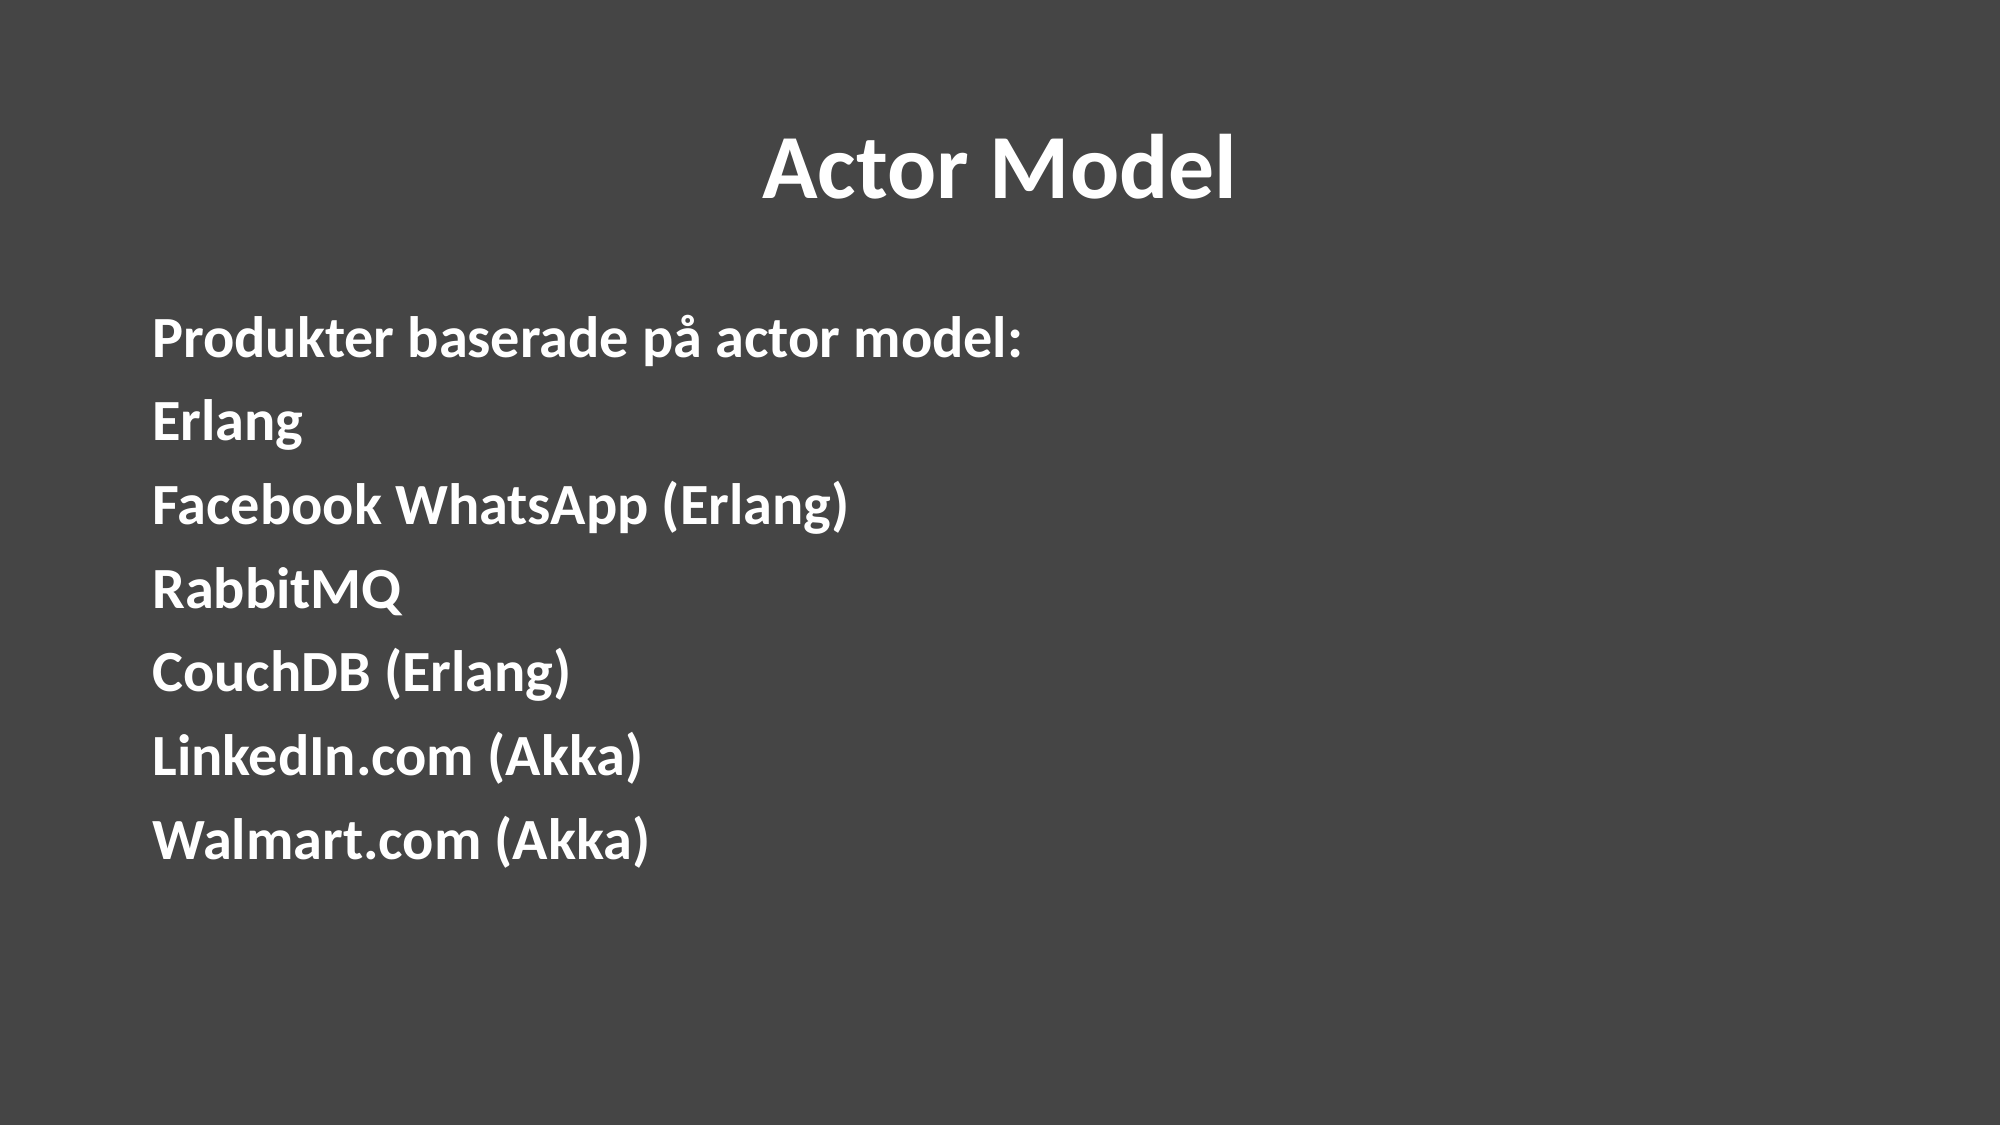

# Actor Model
Produkter baserade på actor model:
Erlang
Facebook WhatsApp (Erlang)
RabbitMQ
CouchDB (Erlang)
LinkedIn.com (Akka)
Walmart.com (Akka)